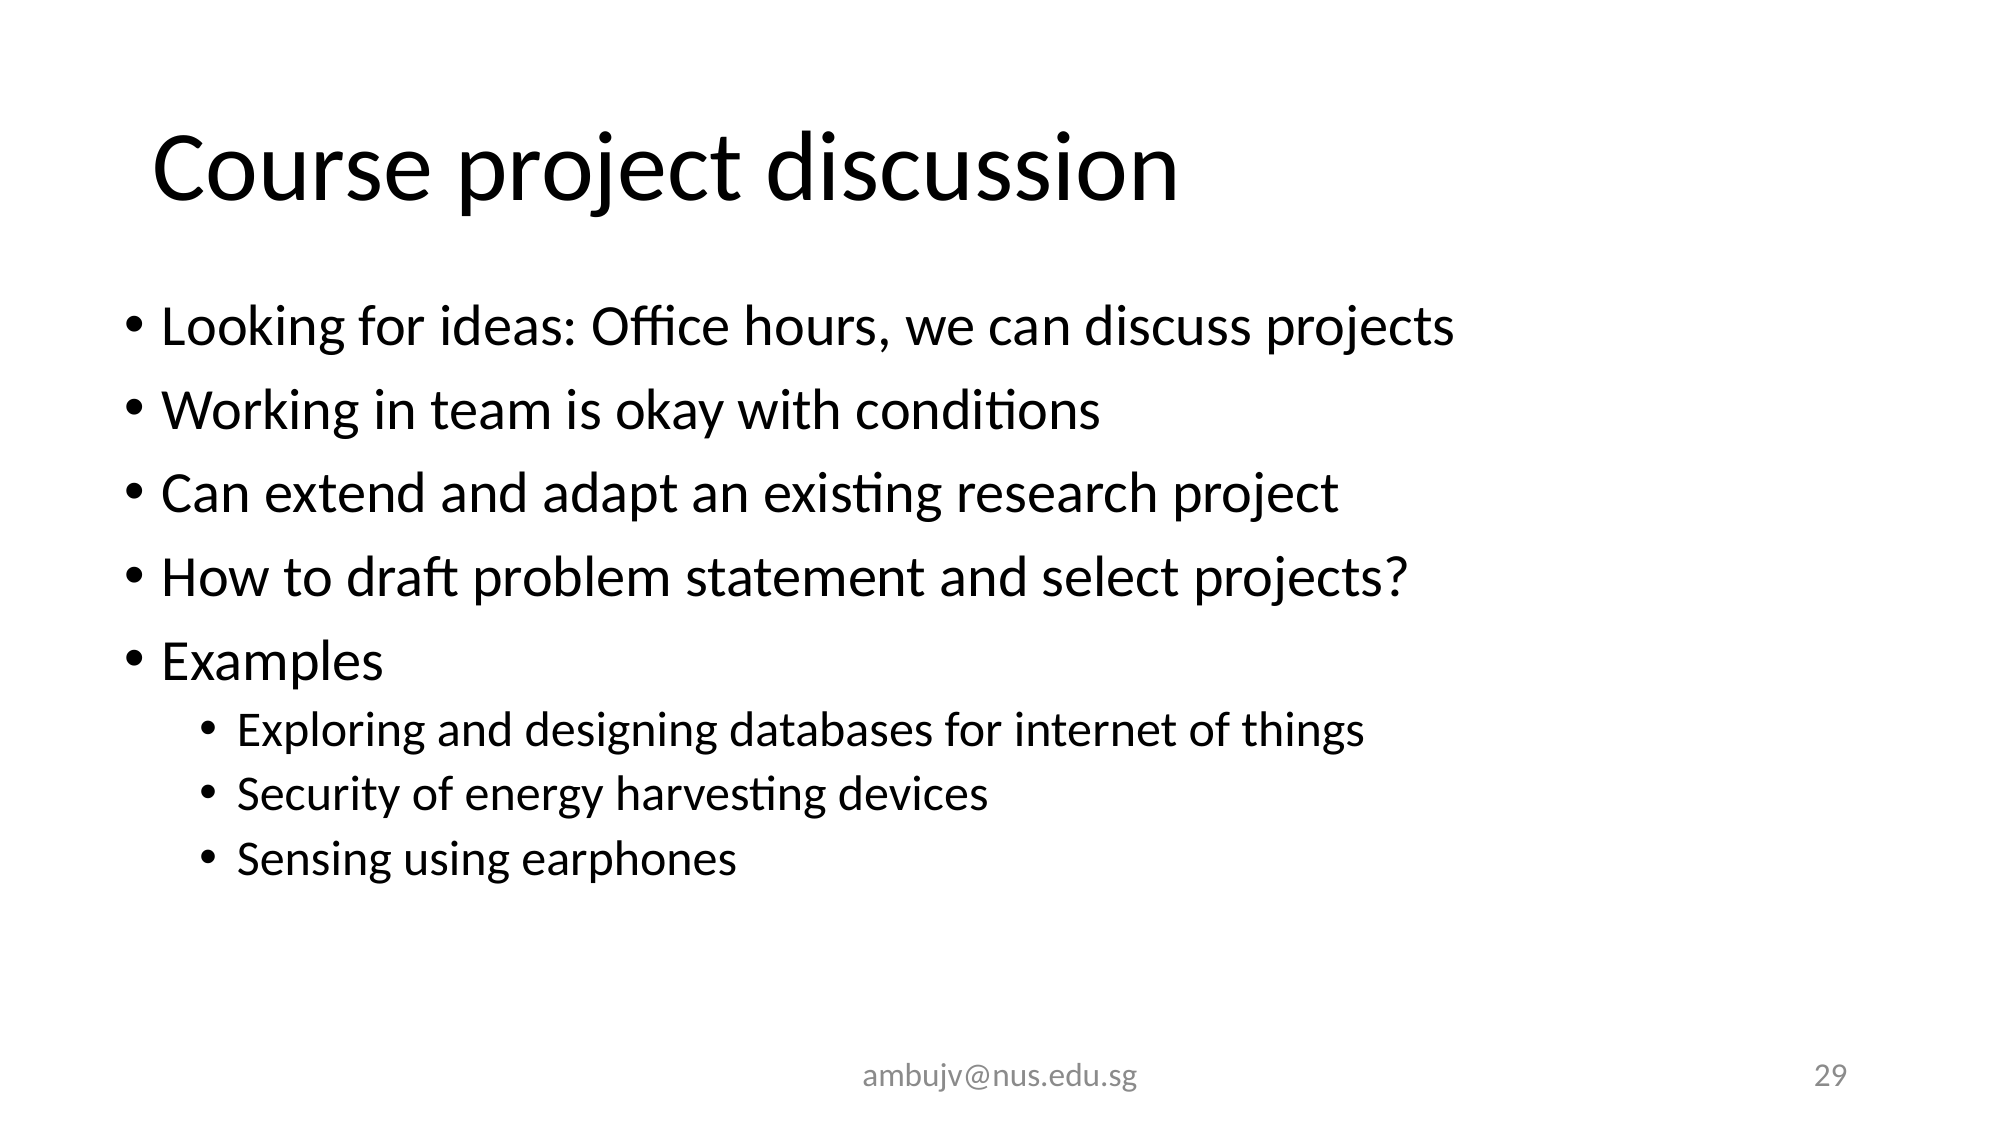

# Course project discussion
Looking for ideas: Office hours, we can discuss projects
Working in team is okay with conditions
Can extend and adapt an existing research project
How to draft problem statement and select projects?
Examples
Exploring and designing databases for internet of things
Security of energy harvesting devices
Sensing using earphones
ambujv@nus.edu.sg
29